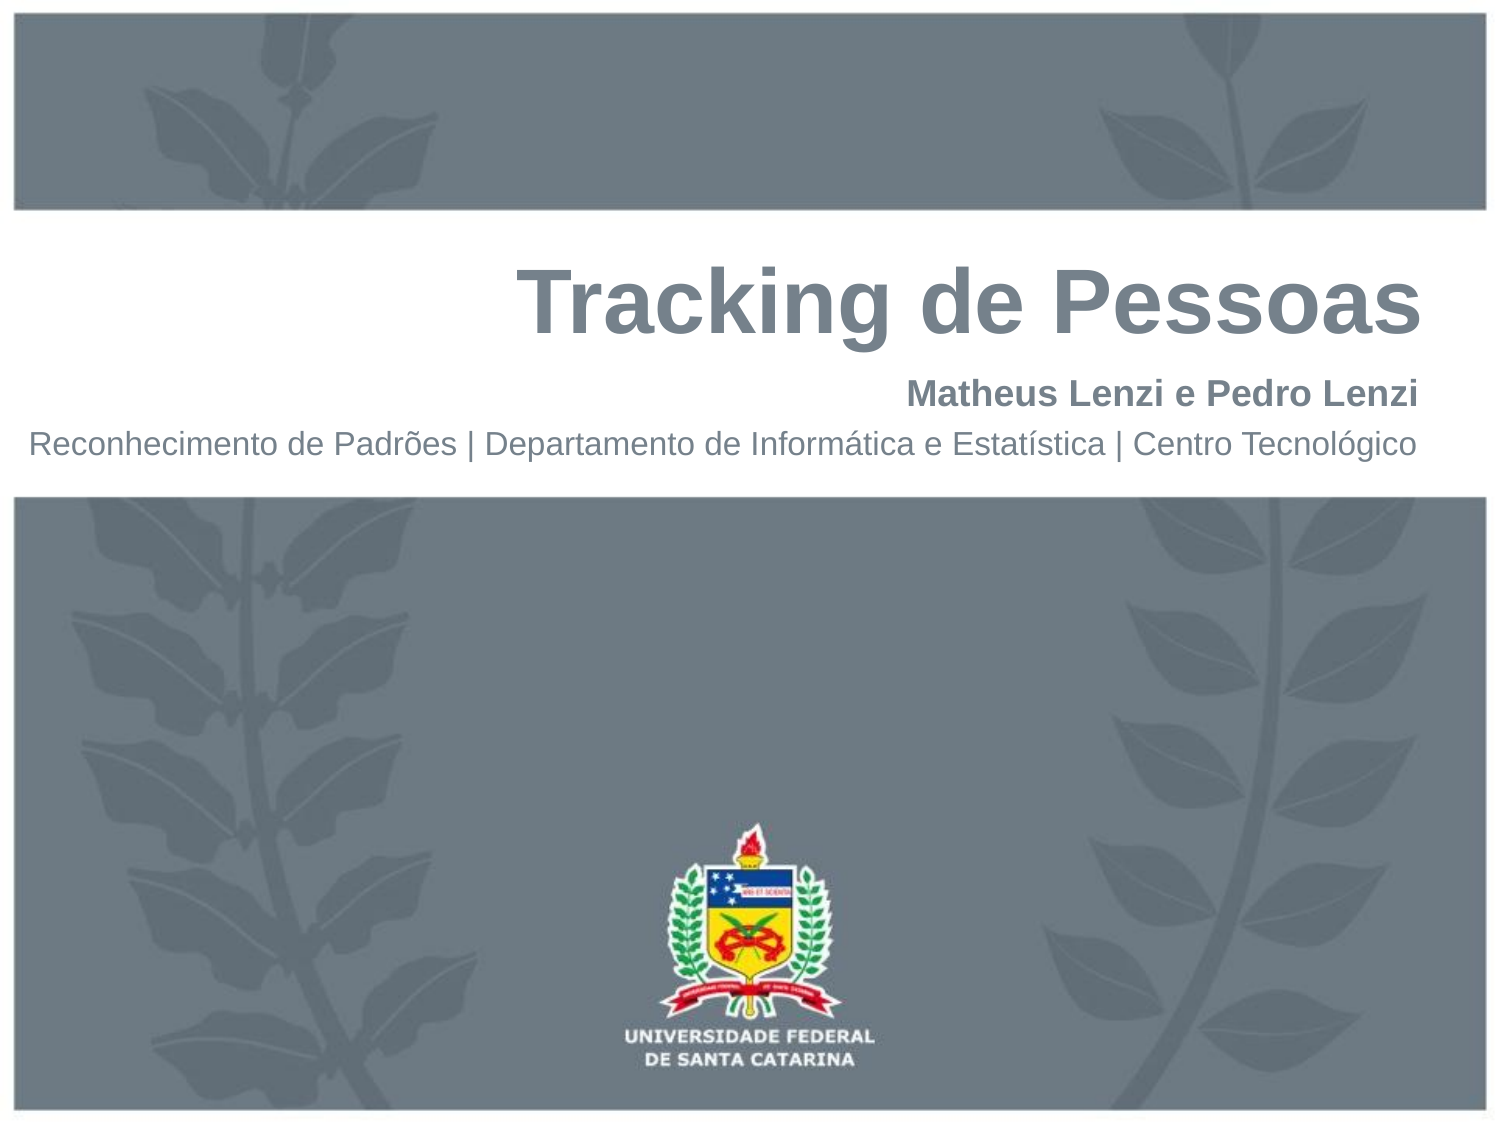

# Tracking de Pessoas
Matheus Lenzi e Pedro Lenzi
Reconhecimento de Padrões | Departamento de Informática e Estatística | Centro Tecnológico